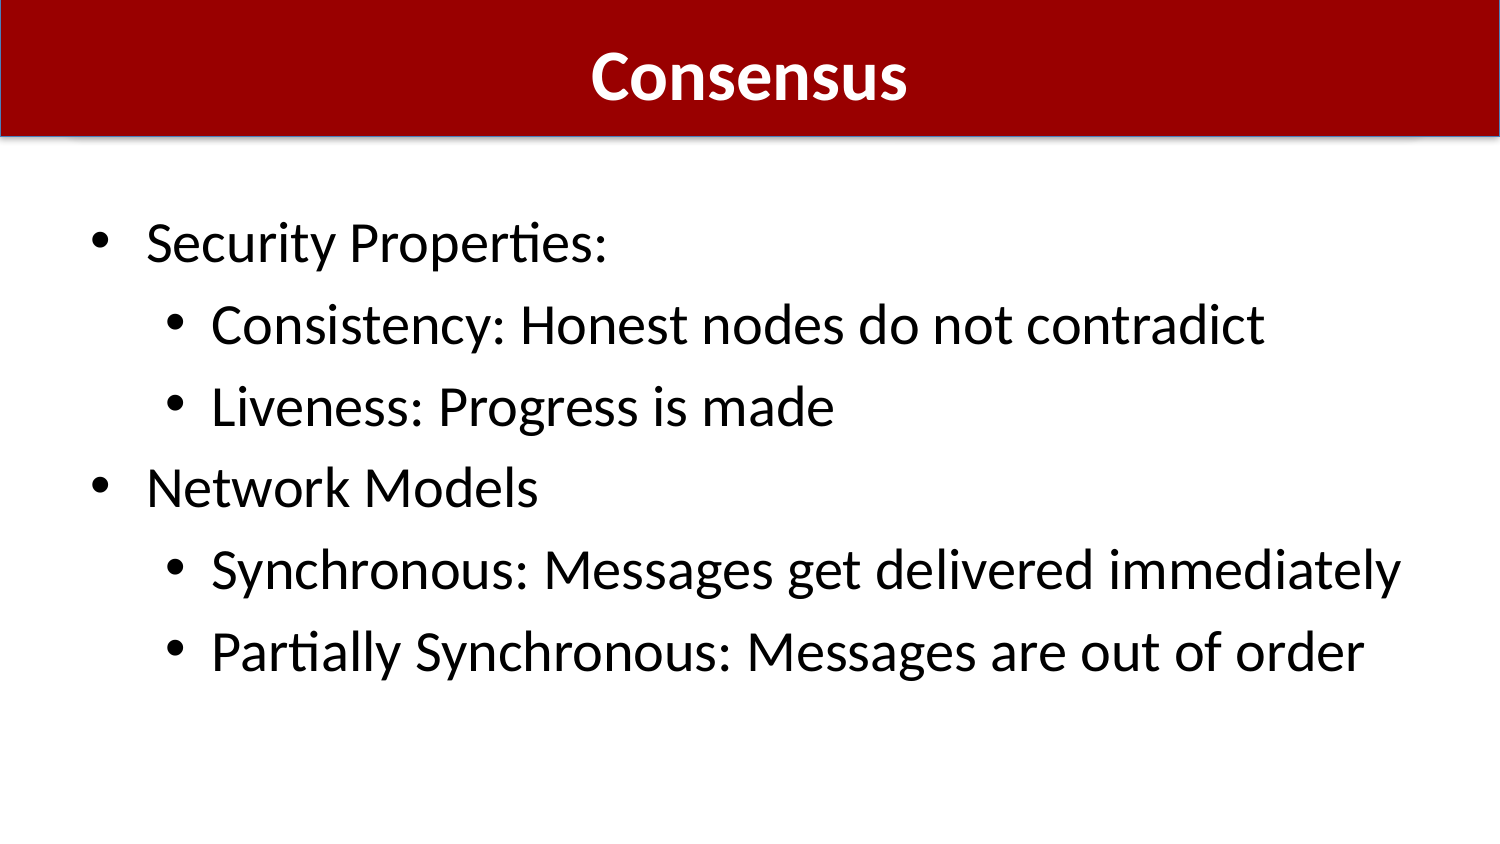

# Consensus
Security Properties:
Consistency: Honest nodes do not contradict
Liveness: Progress is made
Network Models
Synchronous: Messages get delivered immediately
Partially Synchronous: Messages are out of order